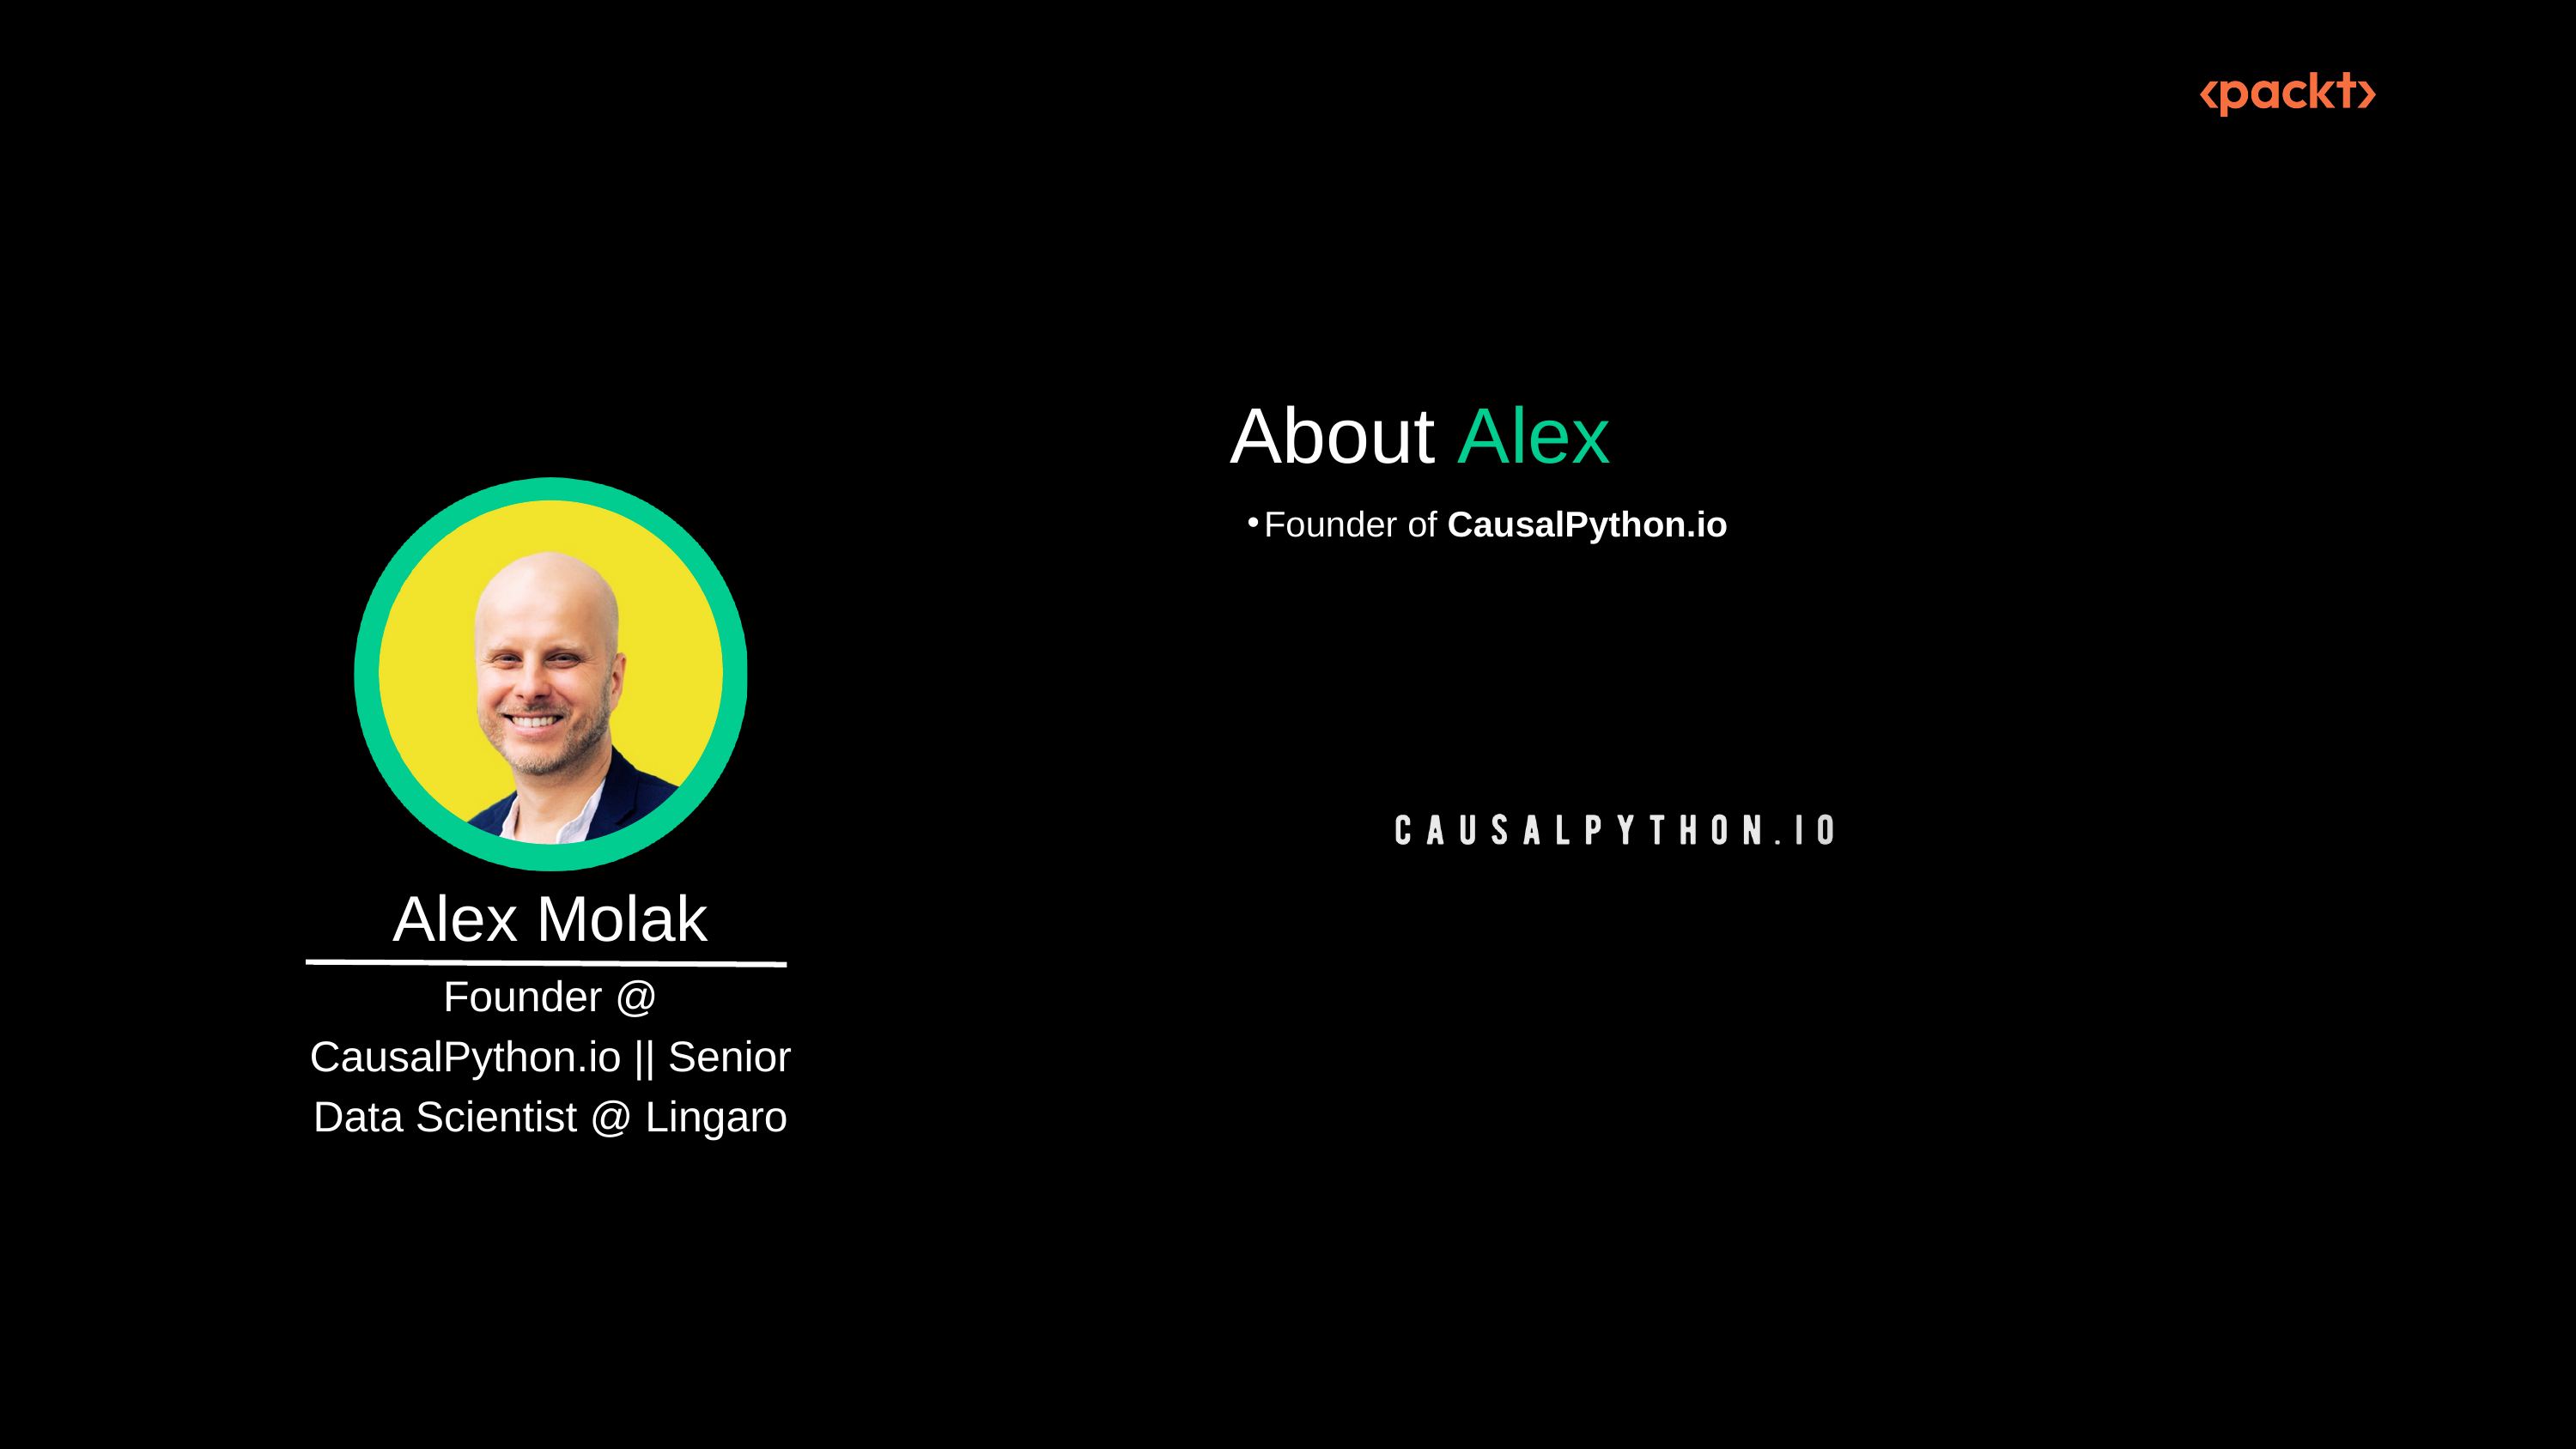

About Alex

Founder of CausalPython.io

Alex Molak

Founder @ CausalPython.io || Senior Data Scientist @ Lingaro